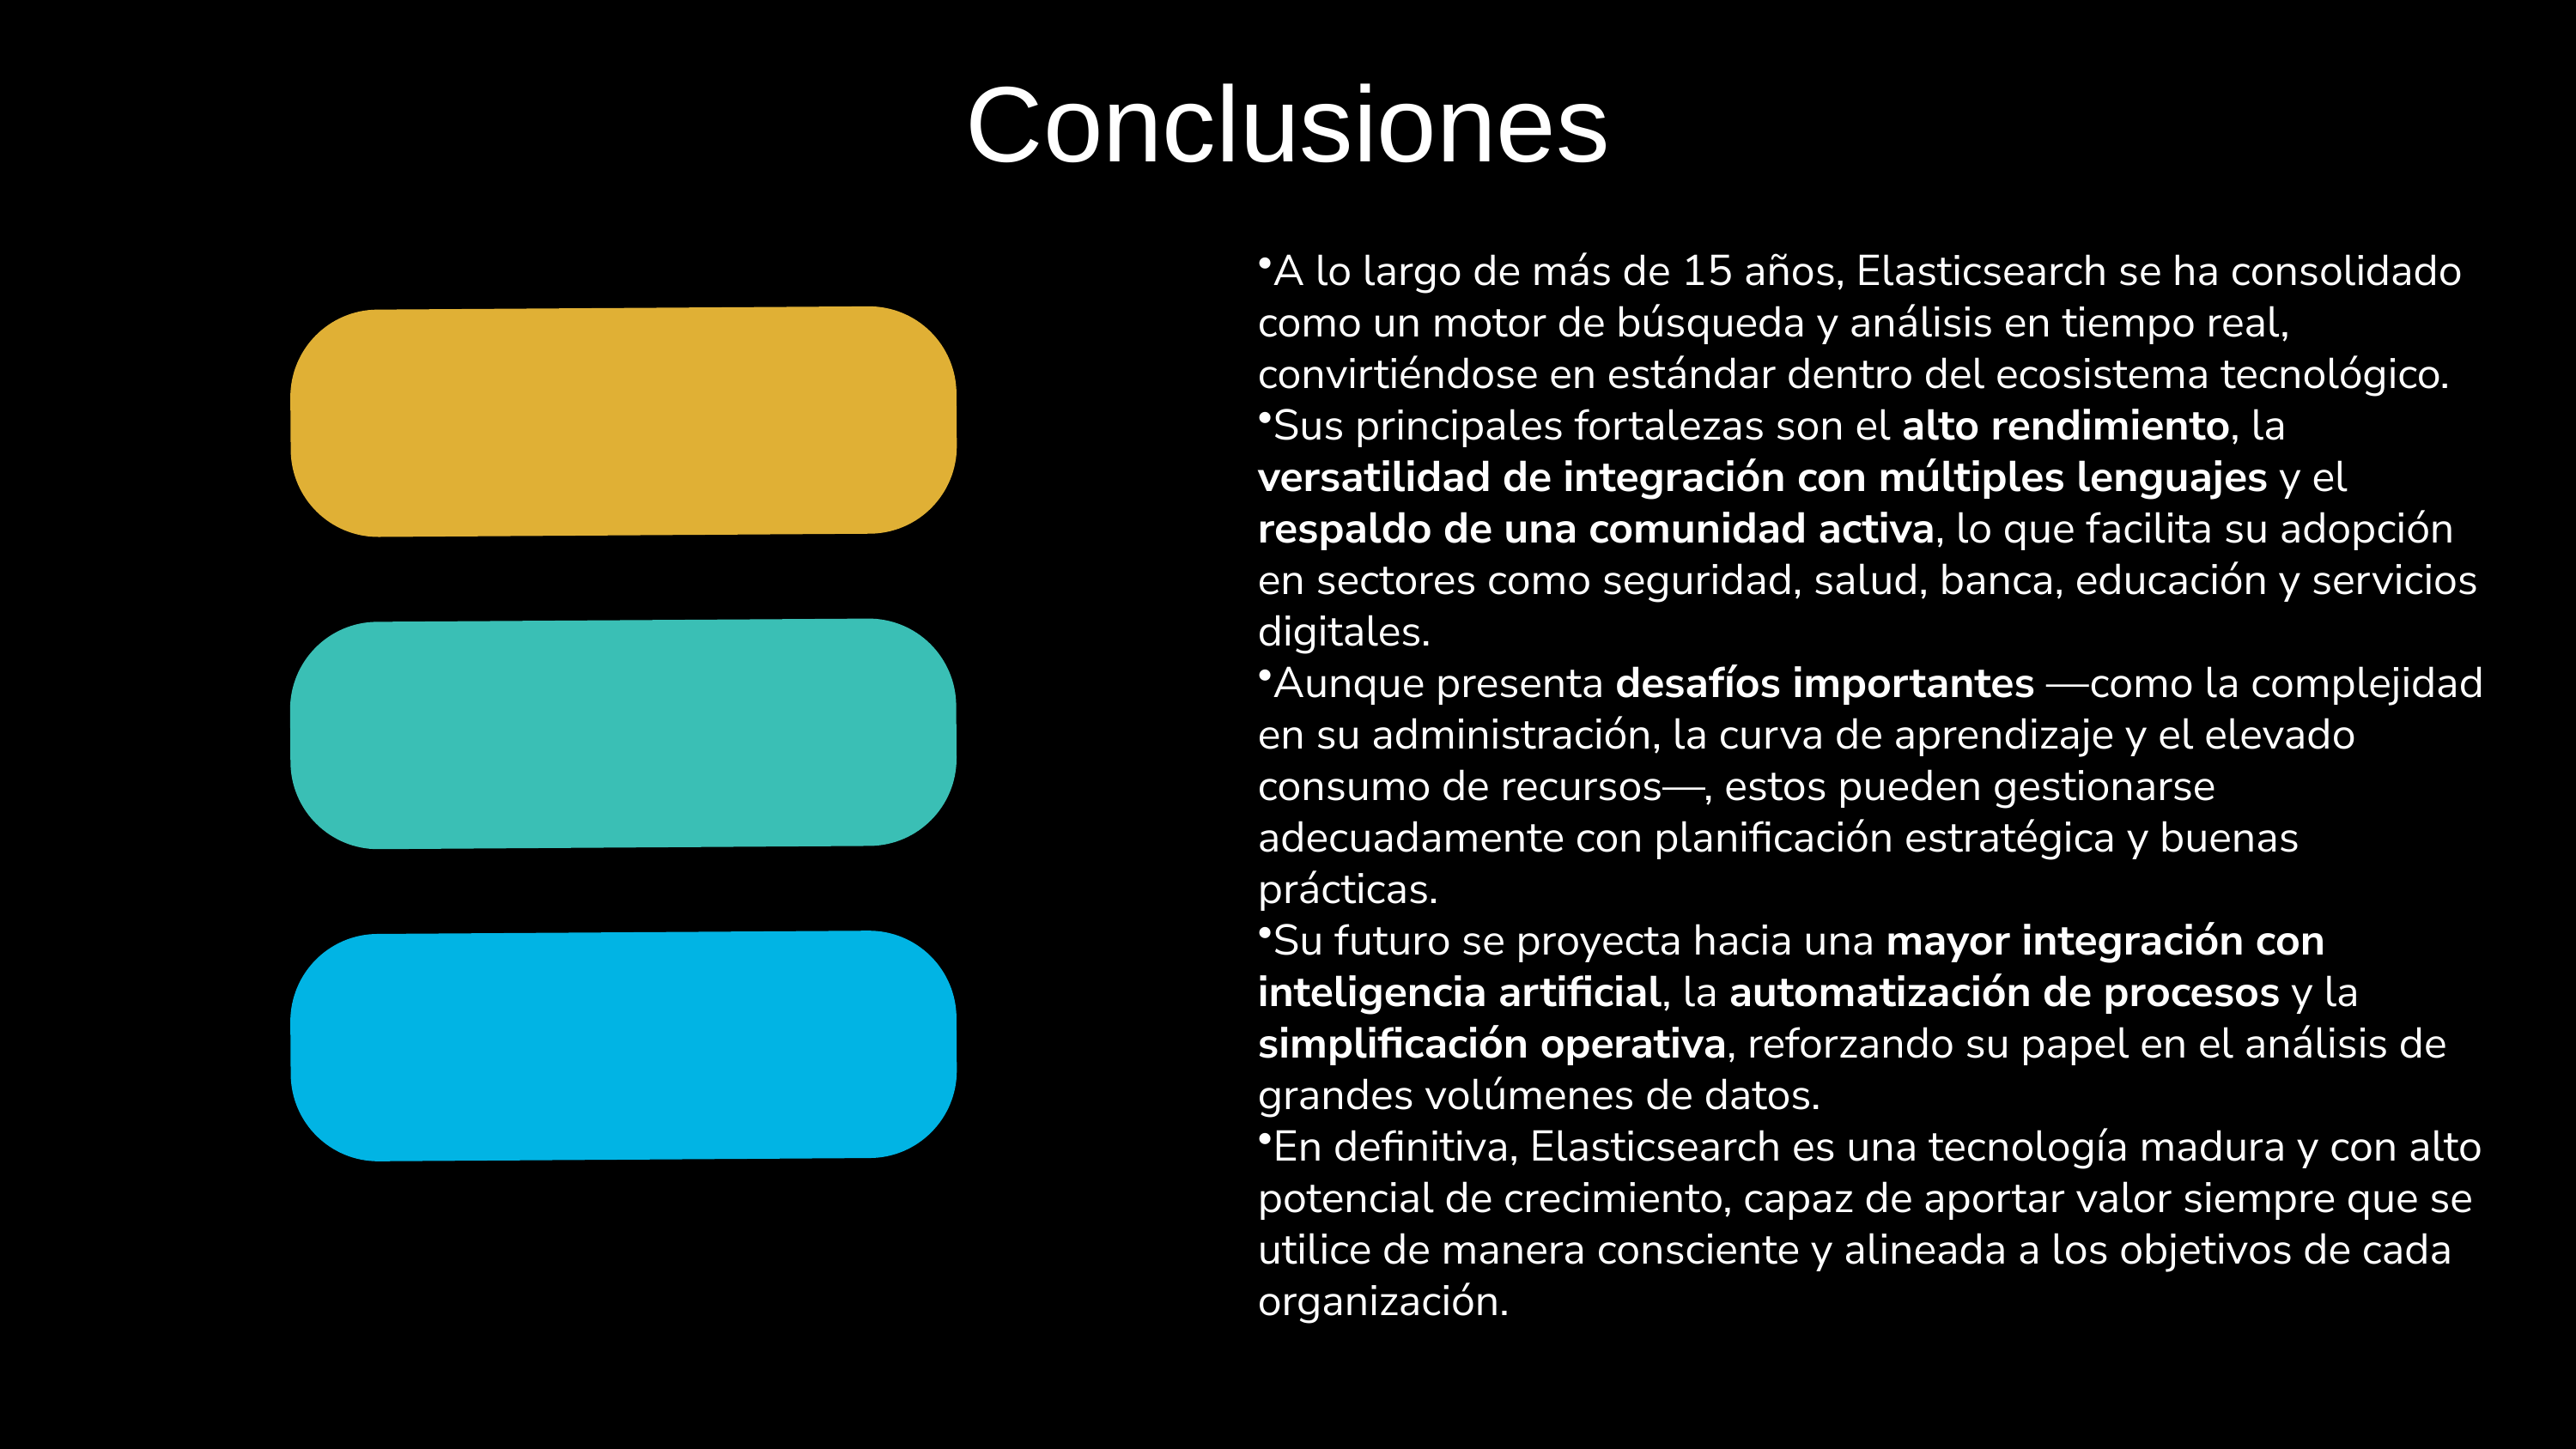

Conclusiones
A lo largo de más de 15 años, Elasticsearch se ha consolidado como un motor de búsqueda y análisis en tiempo real, convirtiéndose en estándar dentro del ecosistema tecnológico.
Sus principales fortalezas son el alto rendimiento, la versatilidad de integración con múltiples lenguajes y el respaldo de una comunidad activa, lo que facilita su adopción en sectores como seguridad, salud, banca, educación y servicios digitales.
Aunque presenta desafíos importantes —como la complejidad en su administración, la curva de aprendizaje y el elevado consumo de recursos—, estos pueden gestionarse adecuadamente con planificación estratégica y buenas prácticas.
Su futuro se proyecta hacia una mayor integración con inteligencia artificial, la automatización de procesos y la simplificación operativa, reforzando su papel en el análisis de grandes volúmenes de datos.
En definitiva, Elasticsearch es una tecnología madura y con alto potencial de crecimiento, capaz de aportar valor siempre que se utilice de manera consciente y alineada a los objetivos de cada organización.